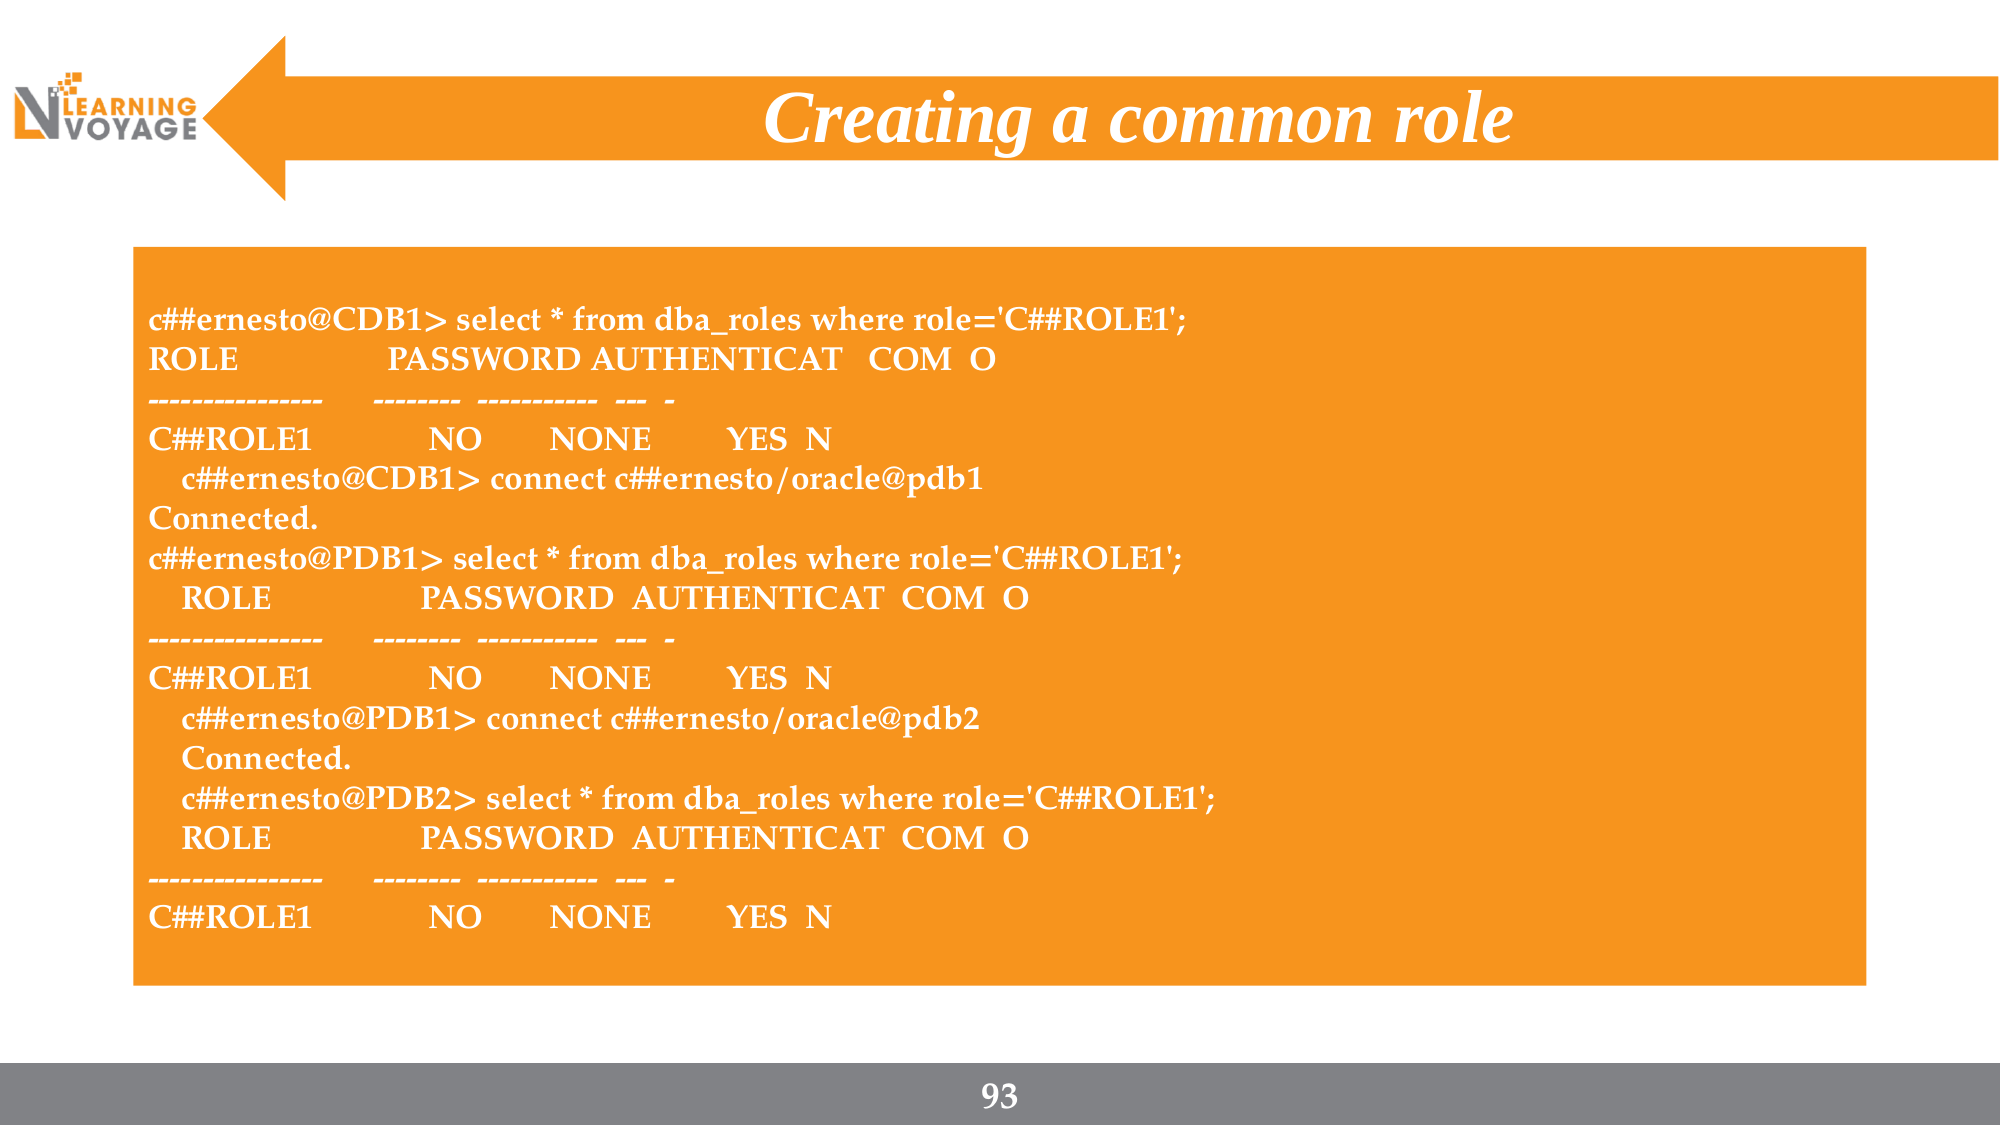

# Creating a common role
c##ernesto@CDB1> select * from dba_roles where role='C##ROLE1';
ROLE                  PASSWORD AUTHENTICAT   COM  O
----------------      --------  -----------  ---  -
C##ROLE1              NO        NONE         YES  N
    c##ernesto@CDB1> connect c##ernesto/oracle@pdb1
Connected.
c##ernesto@PDB1> select * from dba_roles where role='C##ROLE1';
    ROLE                  PASSWORD  AUTHENTICAT  COM  O
----------------      --------  -----------  ---  -
C##ROLE1              NO        NONE         YES  N
    c##ernesto@PDB1> connect c##ernesto/oracle@pdb2
    Connected.
    c##ernesto@PDB2> select * from dba_roles where role='C##ROLE1';
    ROLE                  PASSWORD  AUTHENTICAT  COM  O
----------------      --------  -----------  ---  -
C##ROLE1              NO        NONE         YES  N
93